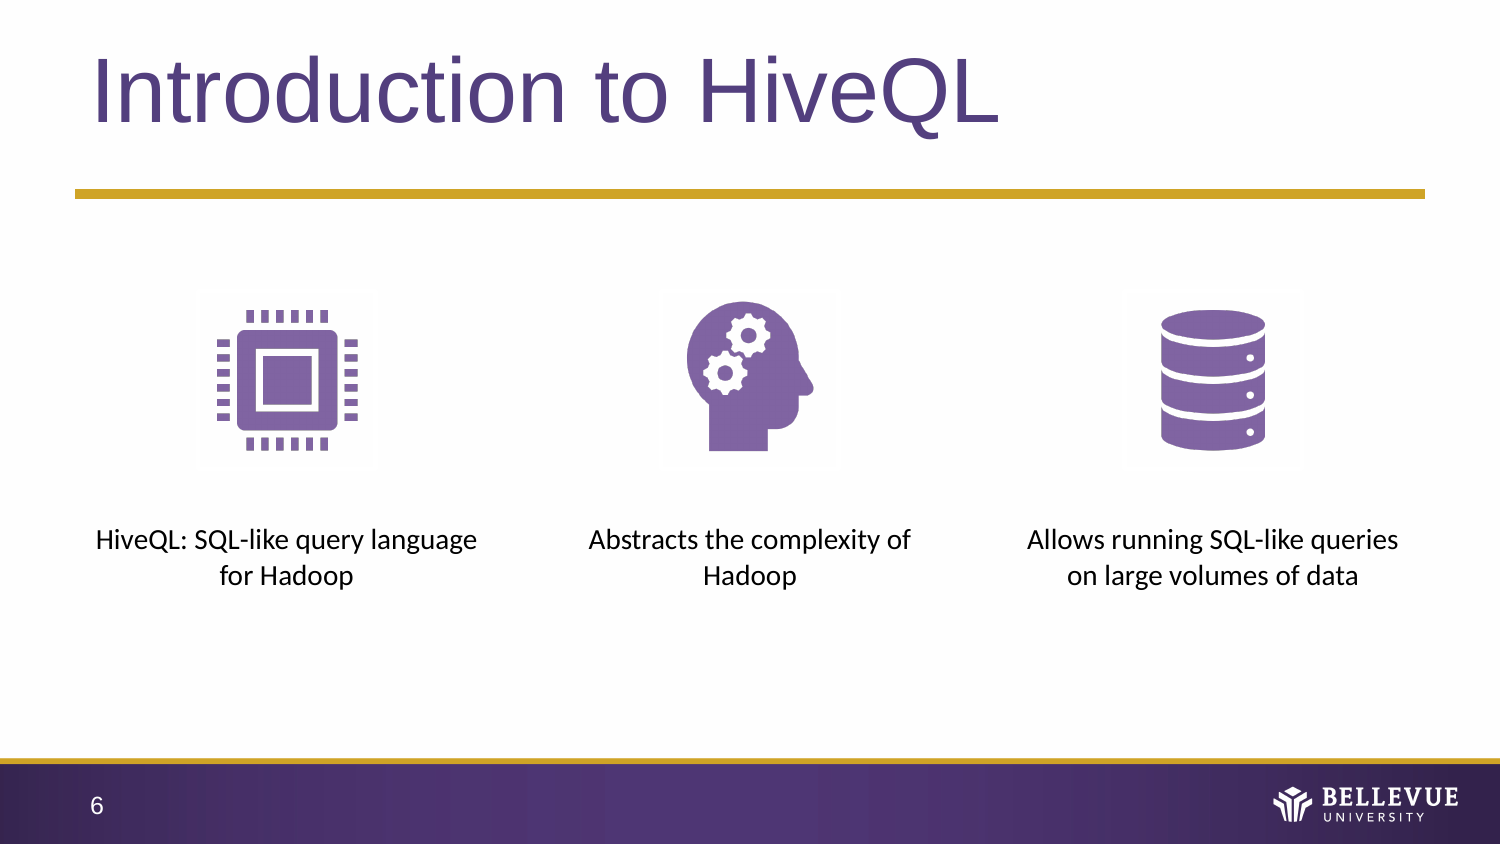

# Introduction to HiveQL

HiveQL: SQL-like query language for Hadoop
Abstracts the complexity of Hadoop
Allows running SQL-like queries on large volumes of data